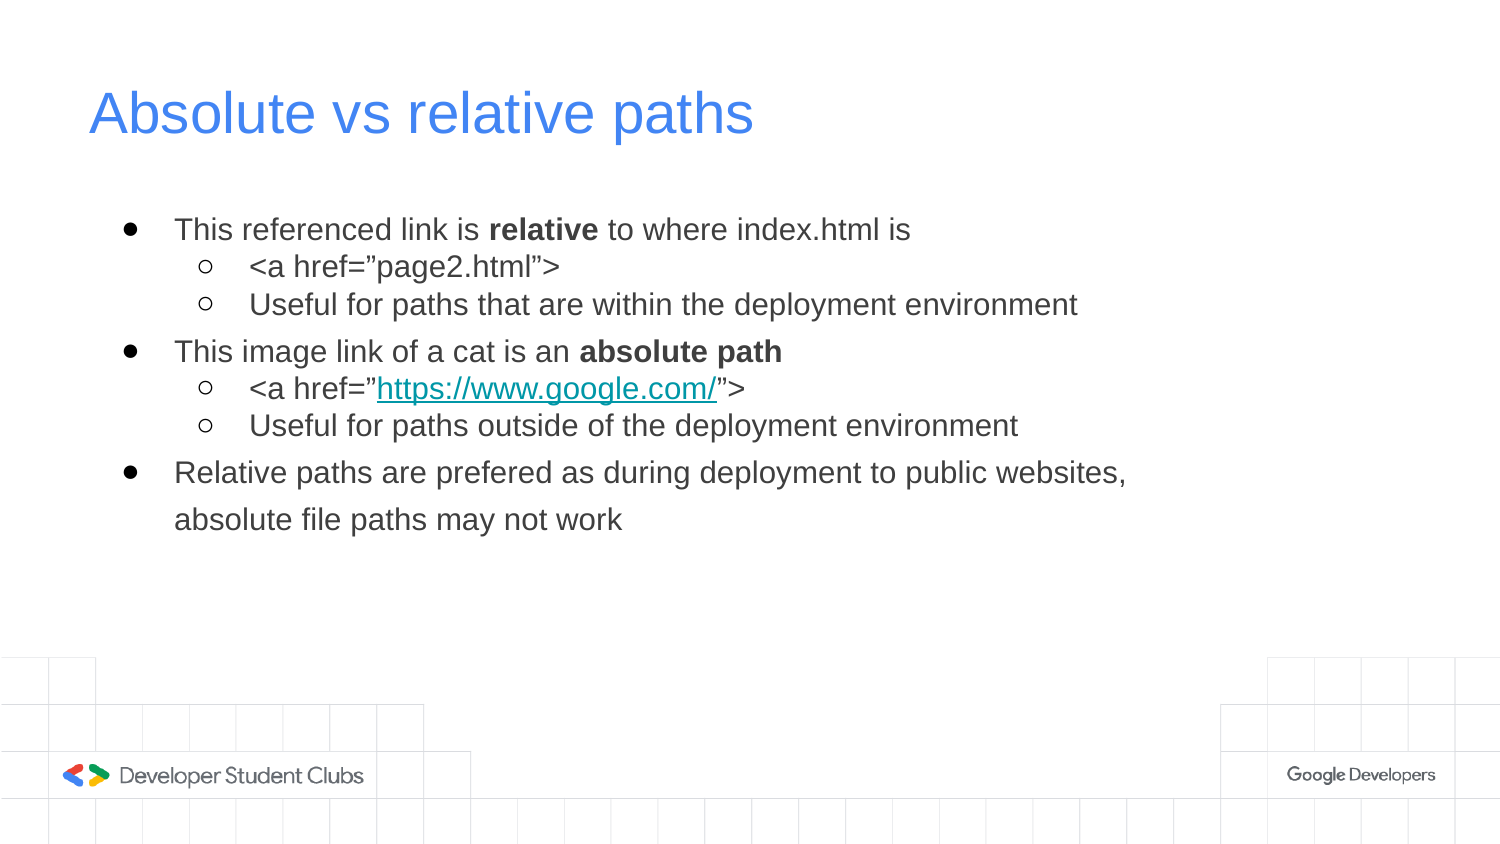

# Absolute vs relative paths
This referenced link is relative to where index.html is
<a href=”page2.html”>
Useful for paths that are within the deployment environment
This image link of a cat is an absolute path
<a href=”https://www.google.com/”>
Useful for paths outside of the deployment environment
Relative paths are prefered as during deployment to public websites, absolute file paths may not work